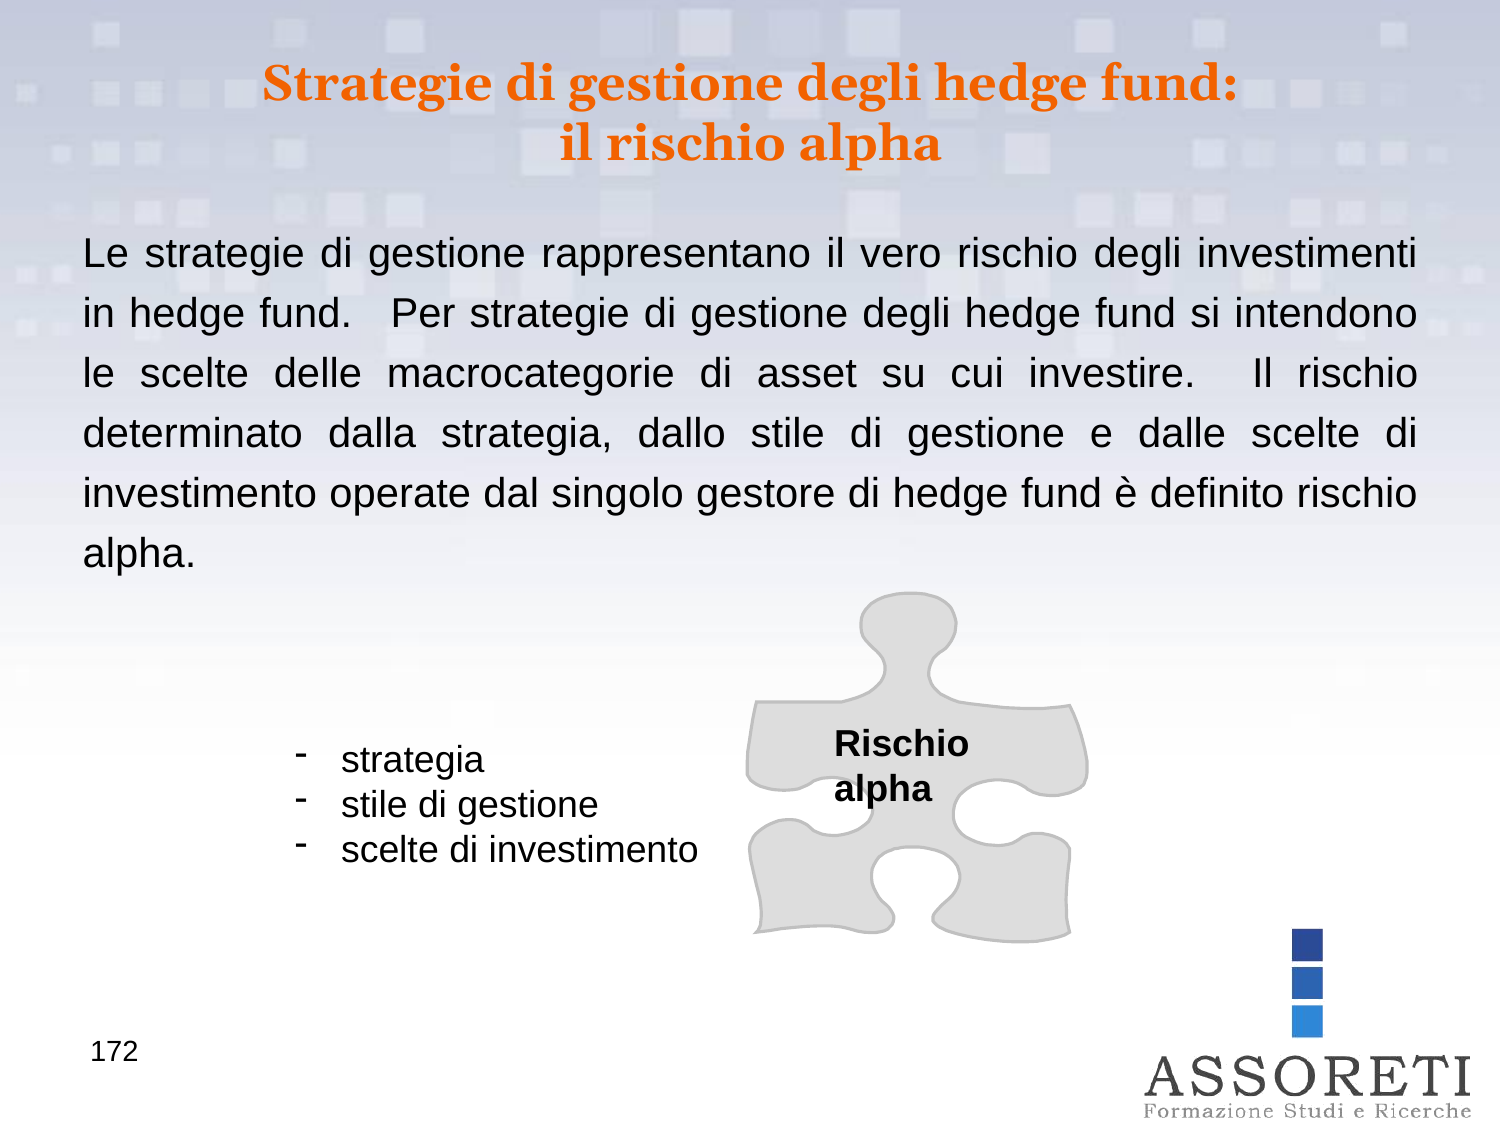

Strategie di gestione degli hedge fund:
il rischio alpha
Le strategie di gestione rappresentano il vero rischio degli investimenti in hedge fund. 	Per strategie di gestione degli hedge fund si intendono le scelte delle macrocategorie di asset su cui investire. 	Il rischio determinato dalla strategia, dallo stile di gestione e dalle scelte di investimento operate dal singolo gestore di hedge fund è definito rischio alpha.

Rischio
alpha
 strategia
 stile di gestione
 scelte di investimento
172